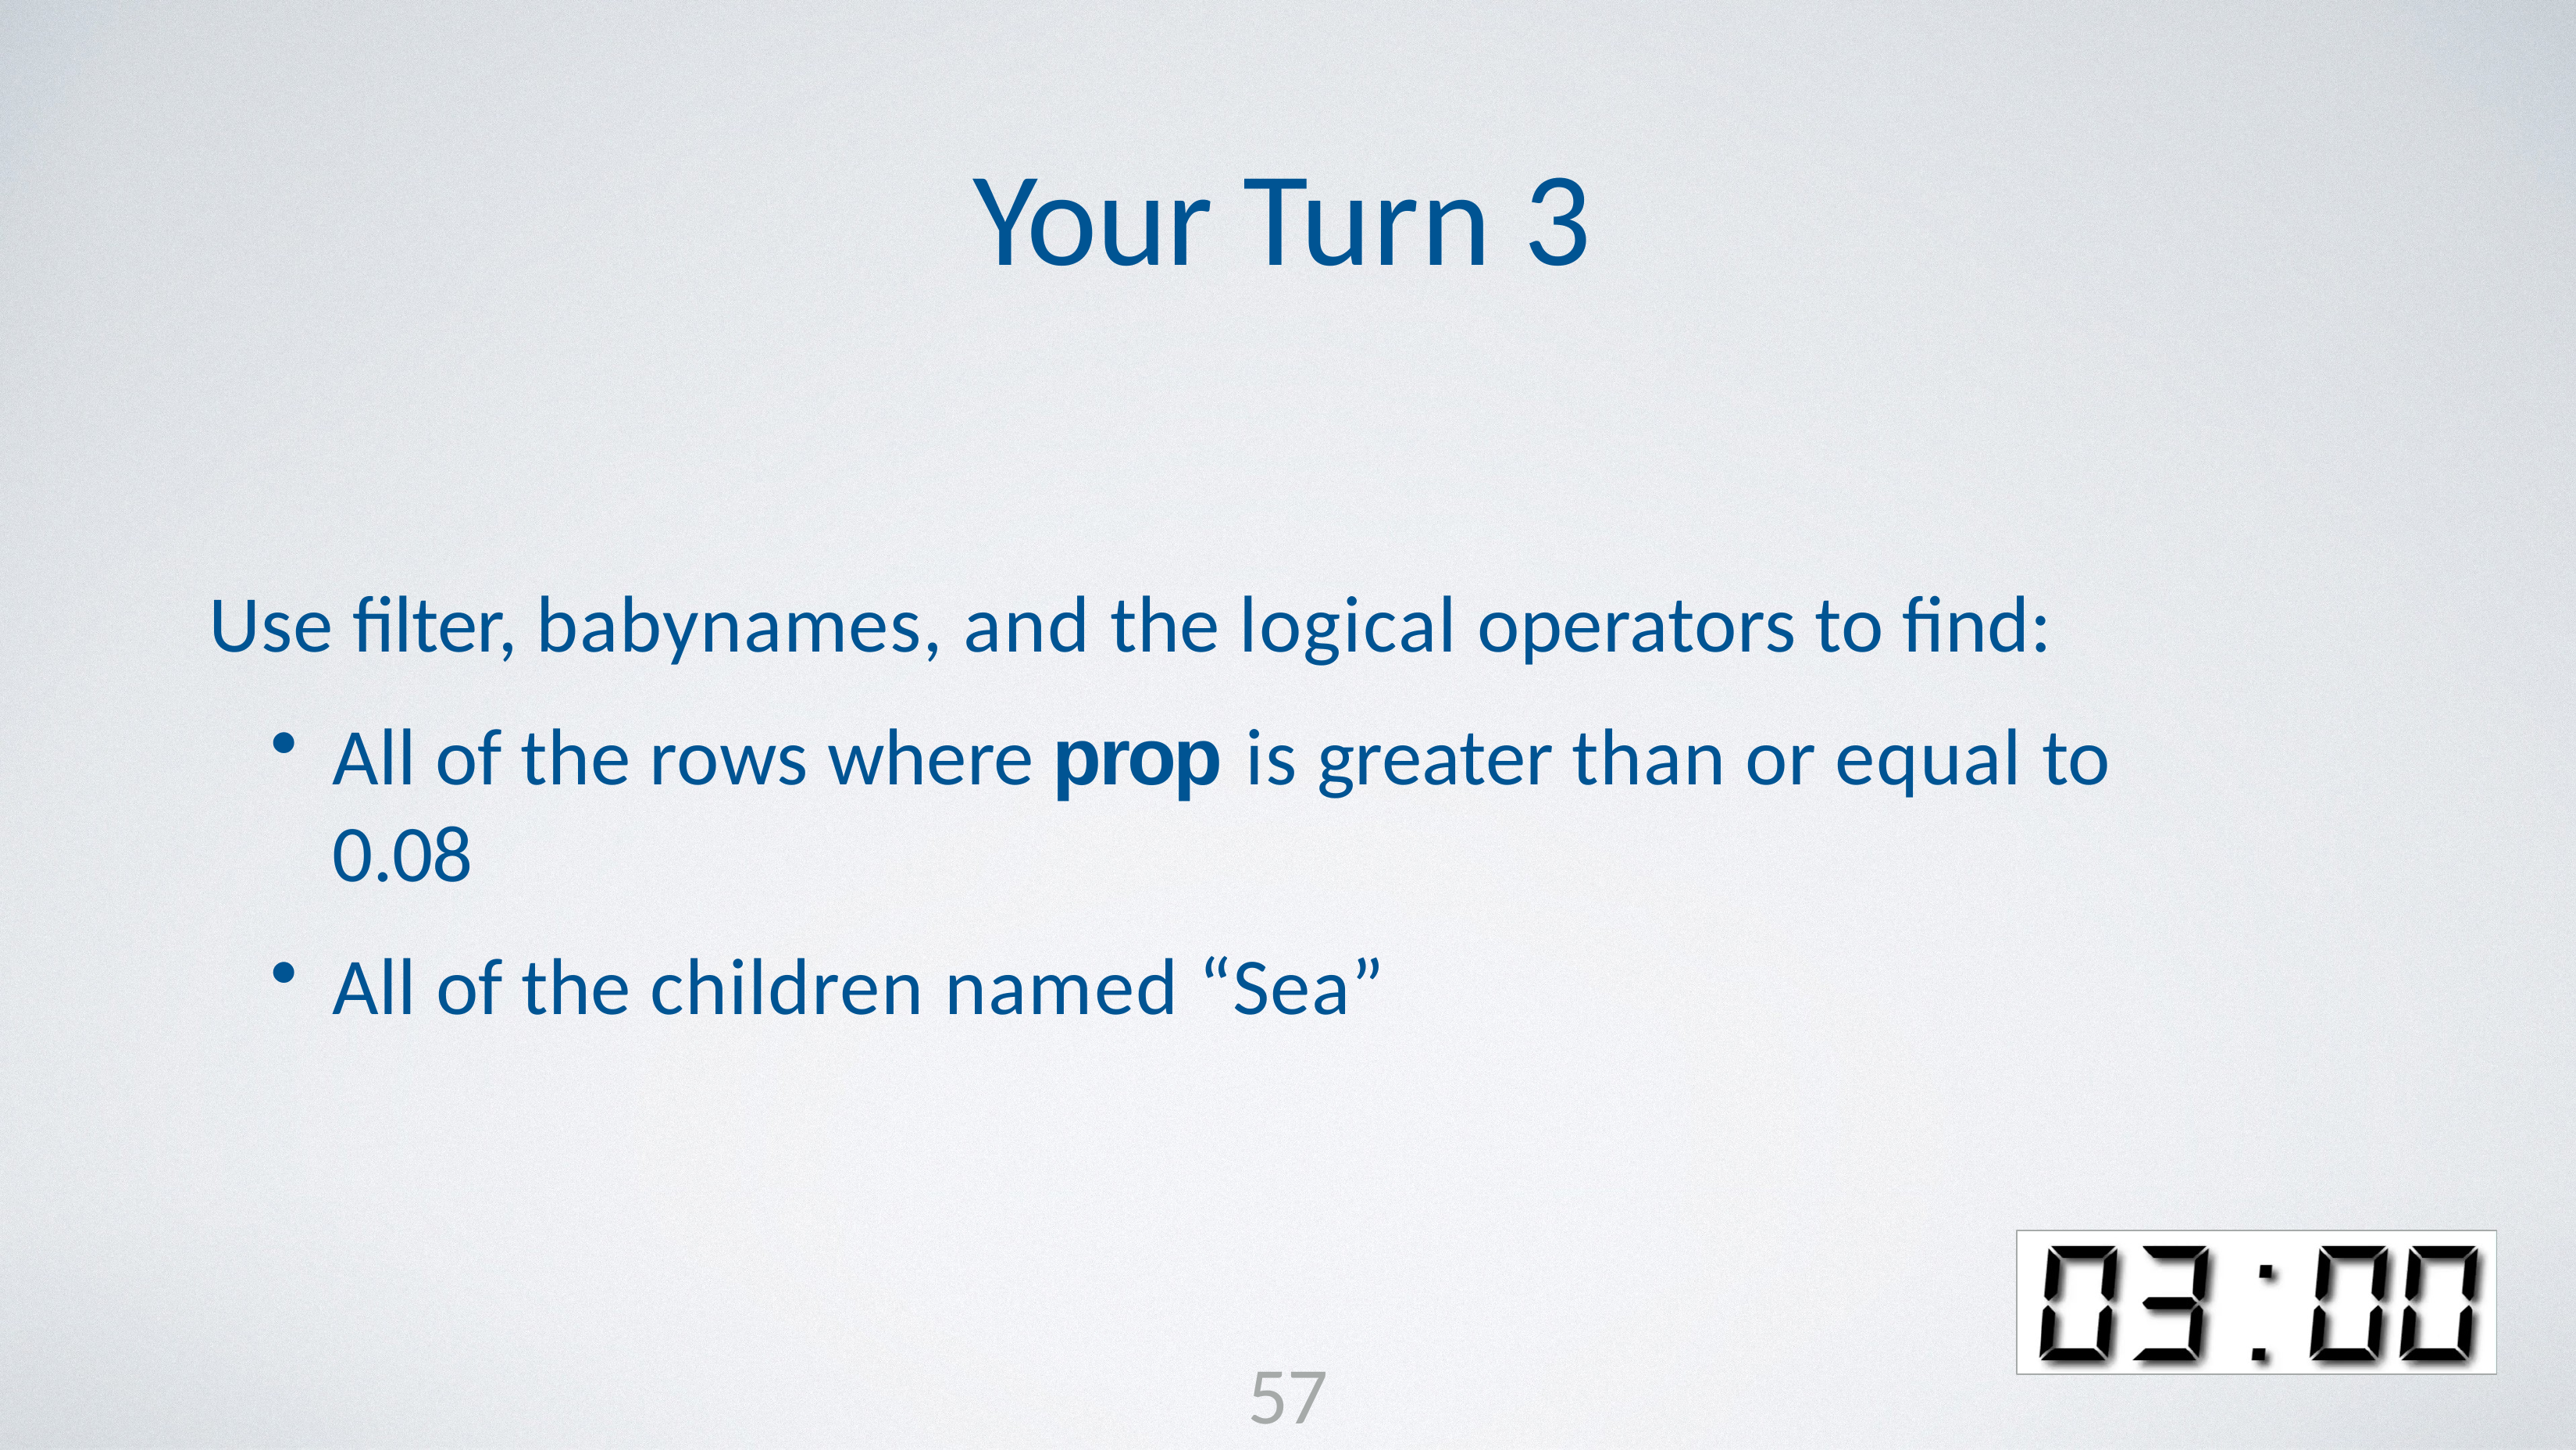

# Your Turn 3
Use filter, babynames, and the logical operators to find:
All of the rows where prop is greater than or equal to 0.08
All of the children named “Sea”

57